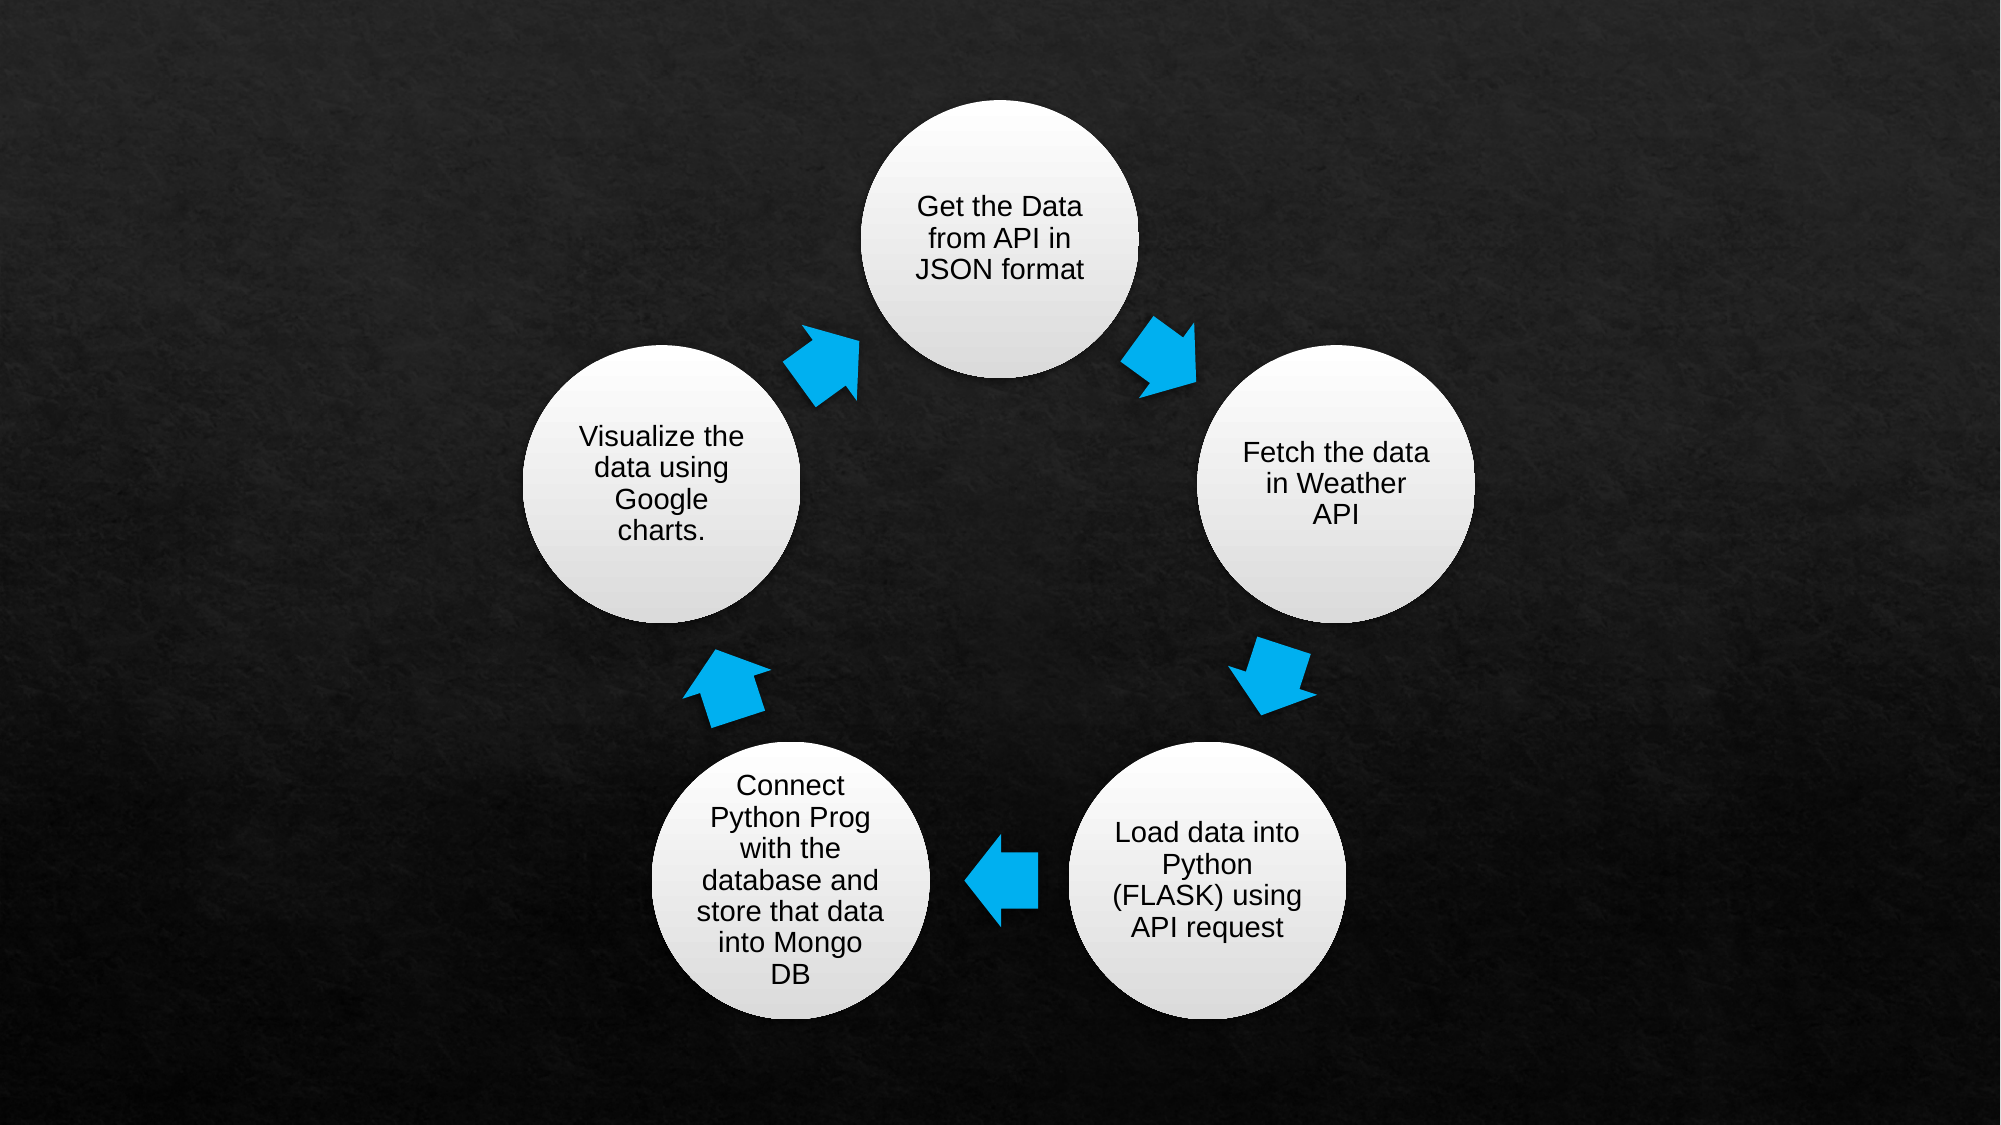

Get the Data from API in JSON format

Fetch the data in Weather API

Load data into Python (FLASK) using API request

Connect Python Prog with the database and store that data into Mongo DB

Visualize the data using Google charts.